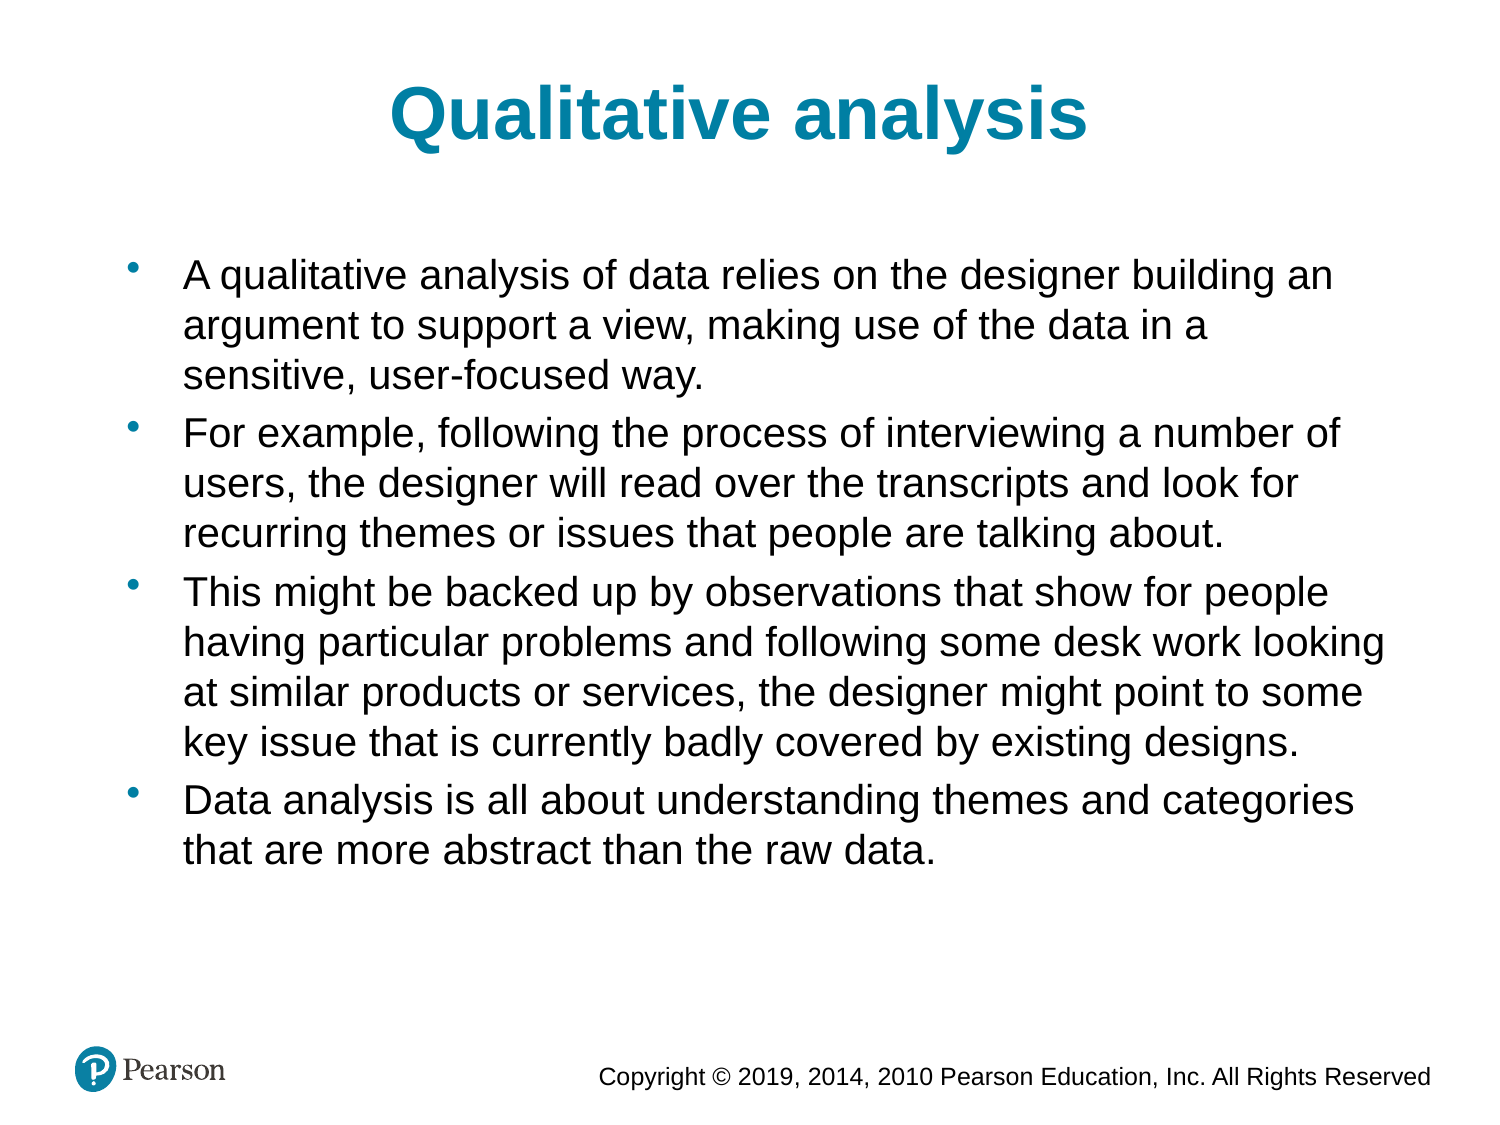

Qualitative analysis
A qualitative analysis of data relies on the designer building an argument to support a view, making use of the data in a sensitive, user-focused way.
For example, following the process of interviewing a number of users, the designer will read over the transcripts and look for recurring themes or issues that people are talking about.
This might be backed up by observations that show for people having particular problems and following some desk work looking at similar products or services, the designer might point to some key issue that is currently badly covered by existing designs.
Data analysis is all about understanding themes and categories that are more abstract than the raw data.